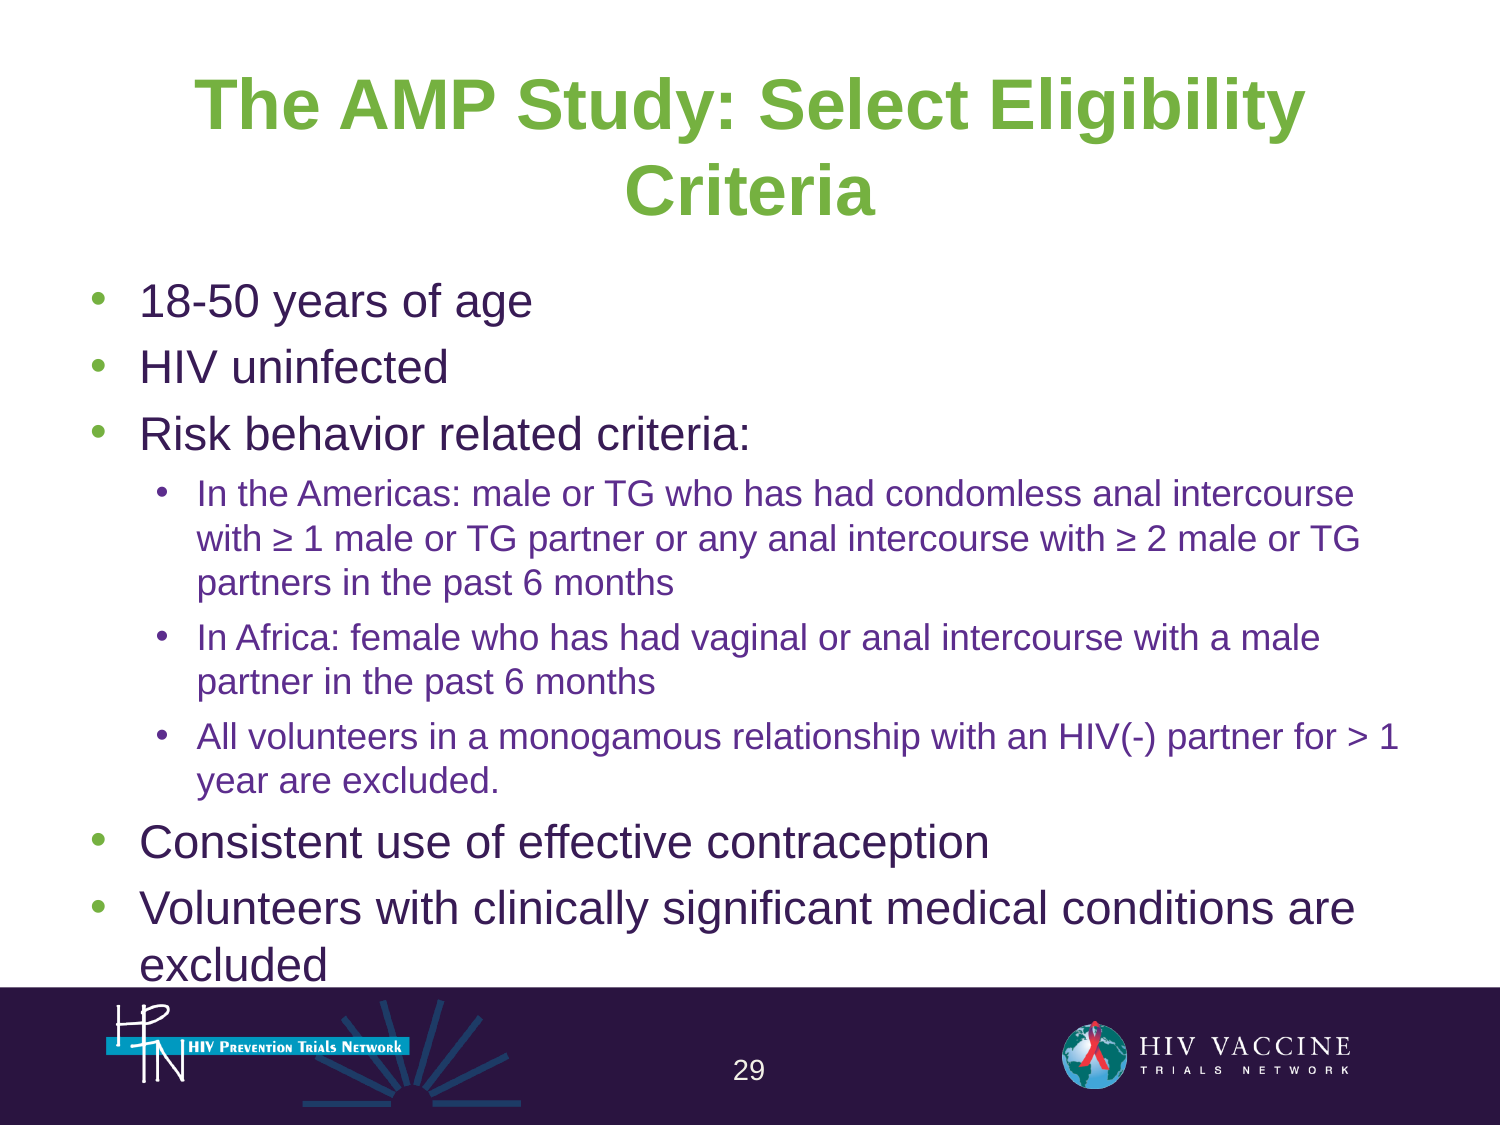

# The AMP Study: Select Eligibility Criteria
18-50 years of age
HIV uninfected
Risk behavior related criteria:
In the Americas: male or TG who has had condomless anal intercourse with ≥ 1 male or TG partner or any anal intercourse with ≥ 2 male or TG partners in the past 6 months
In Africa: female who has had vaginal or anal intercourse with a male partner in the past 6 months
All volunteers in a monogamous relationship with an HIV(-) partner for > 1 year are excluded.
Consistent use of effective contraception
Volunteers with clinically significant medical conditions are excluded

29